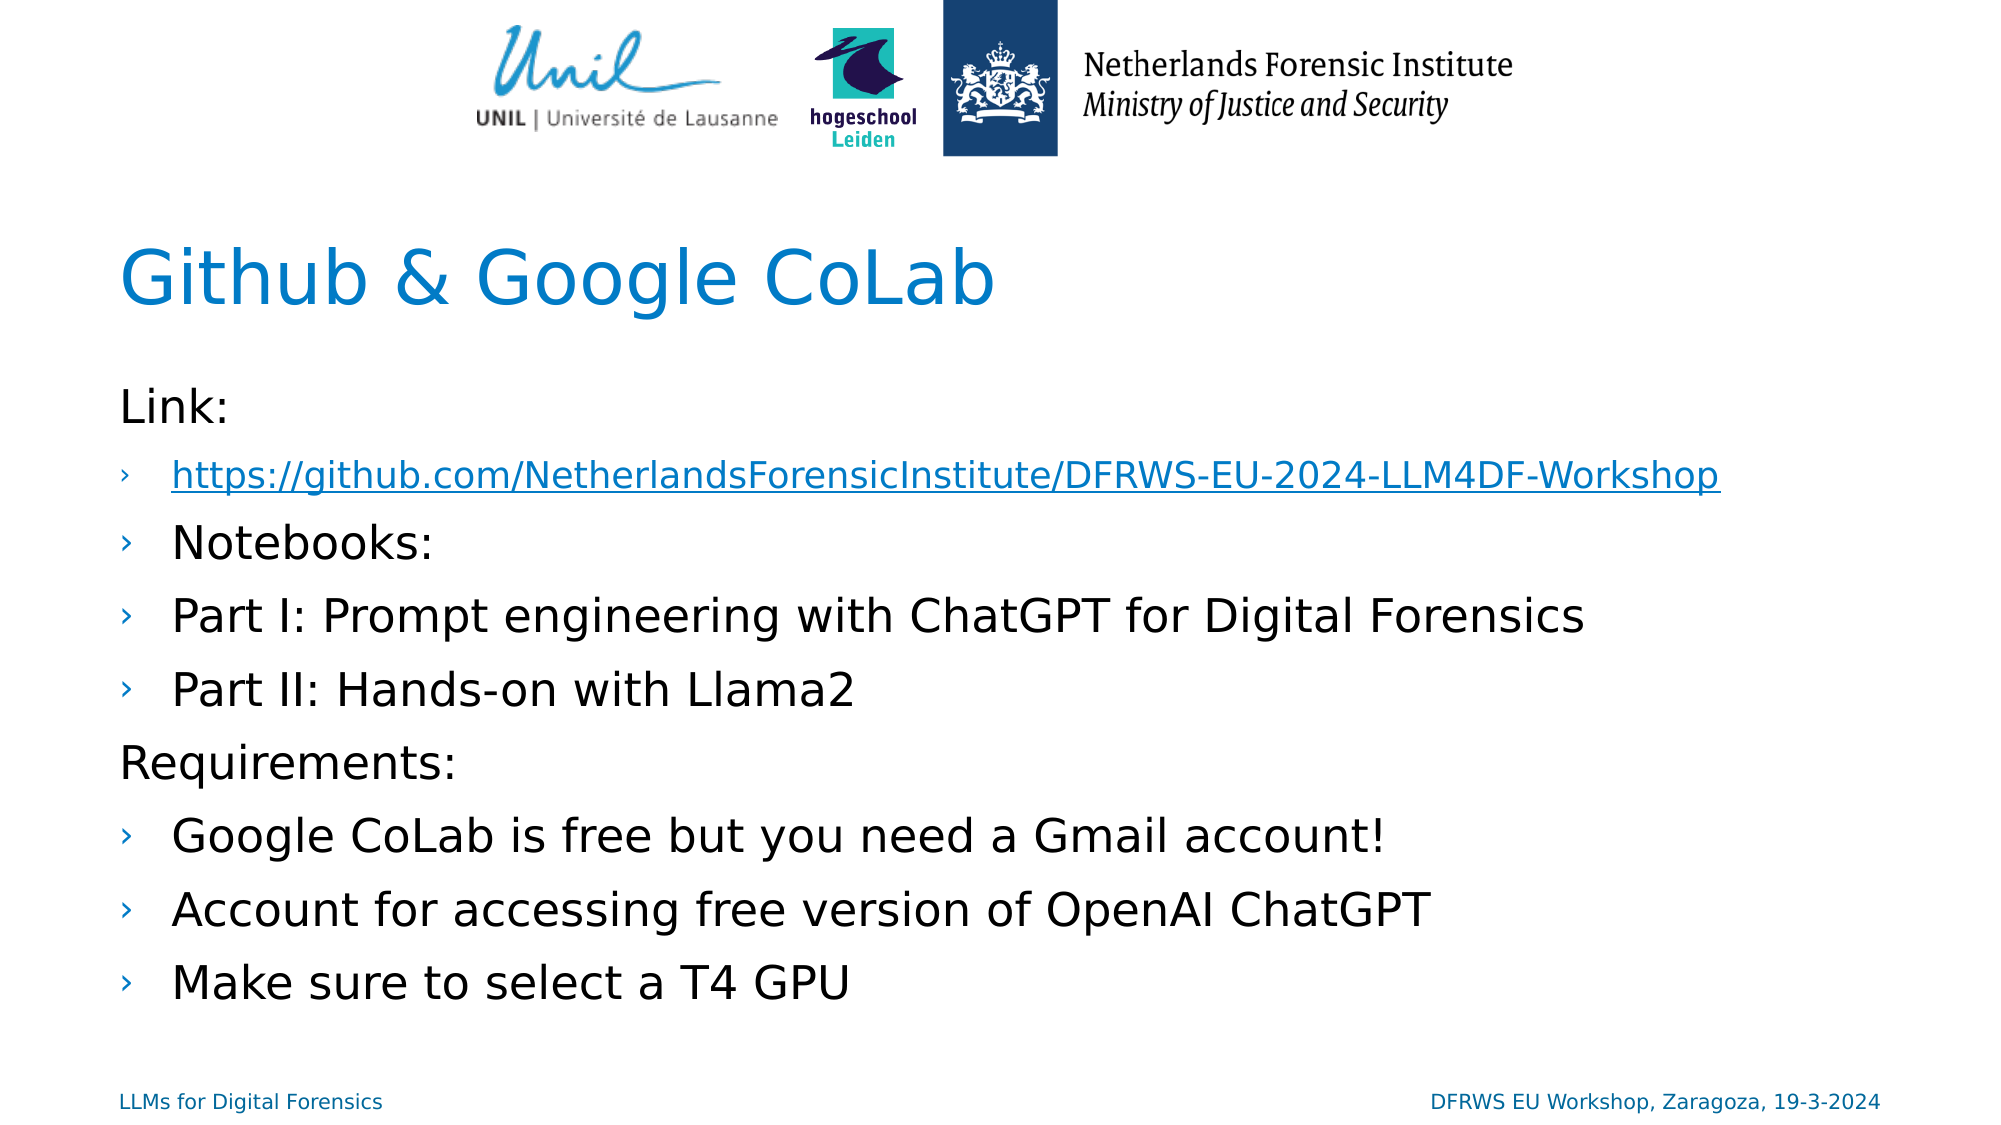

# Github & Google CoLab
Link:
https://github.com/NetherlandsForensicInstitute/DFRWS-EU-2024-LLM4DF-Workshop
Notebooks:
Part I: Prompt engineering with ChatGPT for Digital Forensics
Part II: Hands-on with Llama2
Requirements:
Google CoLab is free but you need a Gmail account!
Account for accessing free version of OpenAI ChatGPT
Make sure to select a T4 GPU

LLMs for Digital Forensics
DFRWS EU Workshop, Zaragoza, 19-3-2024